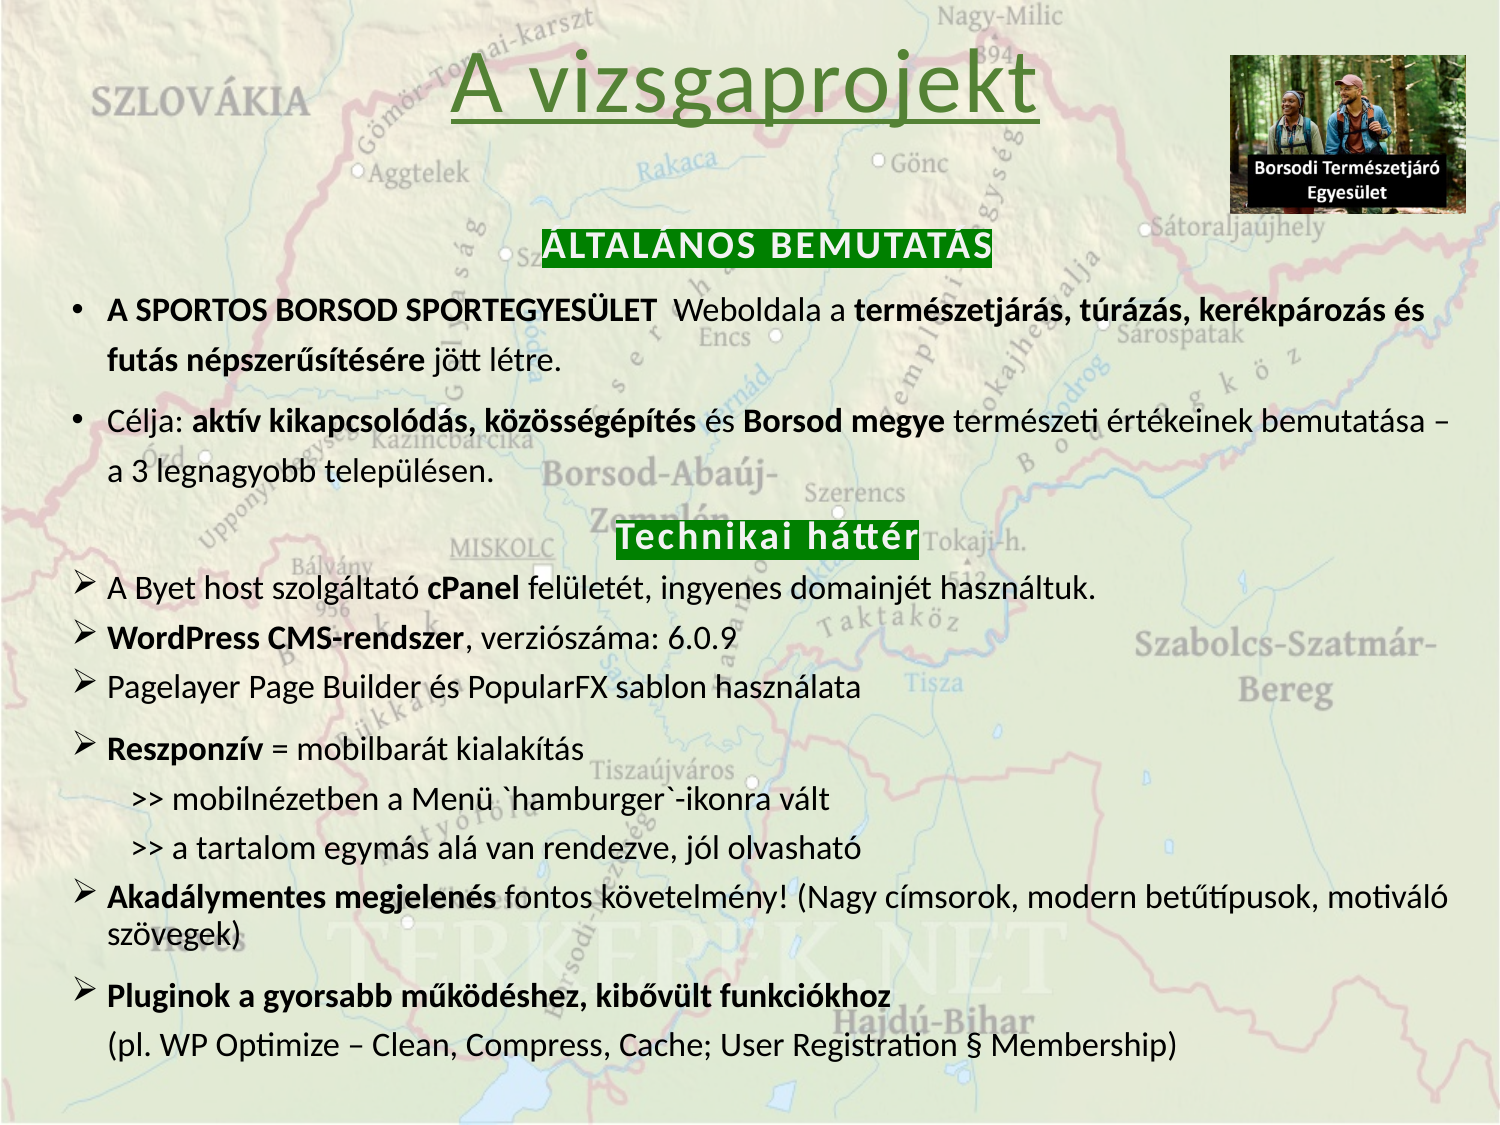

# A vizsgaprojekt
Általános bemutatás
A SPORTOS BORSOD SPORTEGYESÜLET  Weboldala a természetjárás, túrázás, kerékpározás és futás népszerűsítésére jött létre.
Célja: aktív kikapcsolódás, közösségépítés és Borsod megye természeti értékeinek bemutatása – a 3 legnagyobb településen.
Technikai háttér
A Byet host szolgáltató cPanel felületét, ingyenes domainjét használtuk.
WordPress CMS-rendszer, verziószáma: 6.0.9
Pagelayer Page Builder és PopularFX sablon használata
Reszponzív = mobilbarát kialakítás
   >> mobilnézetben a Menü `hamburger`-ikonra vált
   >> a tartalom egymás alá van rendezve, jól olvasható
Akadálymentes megjelenés fontos követelmény! (Nagy címsorok, modern betűtípusok, motiváló szövegek)
Pluginok a gyorsabb működéshez, kibővült funkciókhoz
(pl. WP Optimize – Clean, Compress, Cache; User Registration § Membership)